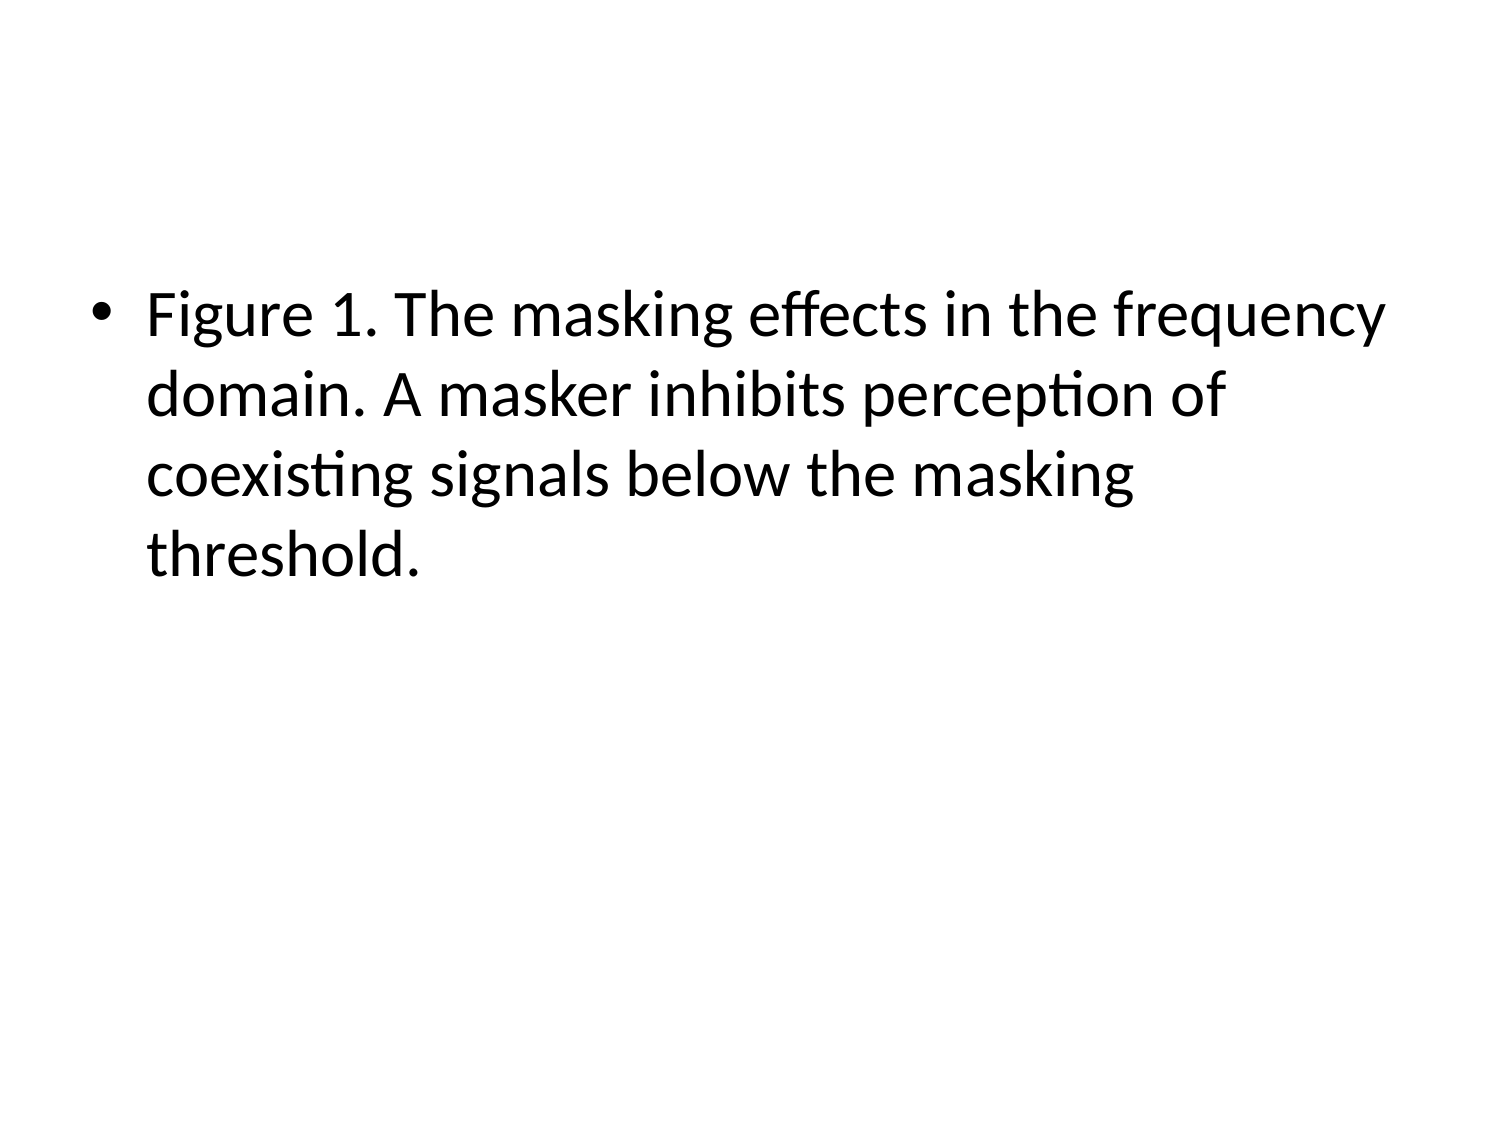

Figure 1. The masking effects in the frequency domain. A masker inhibits perception of coexisting signals below the masking threshold.